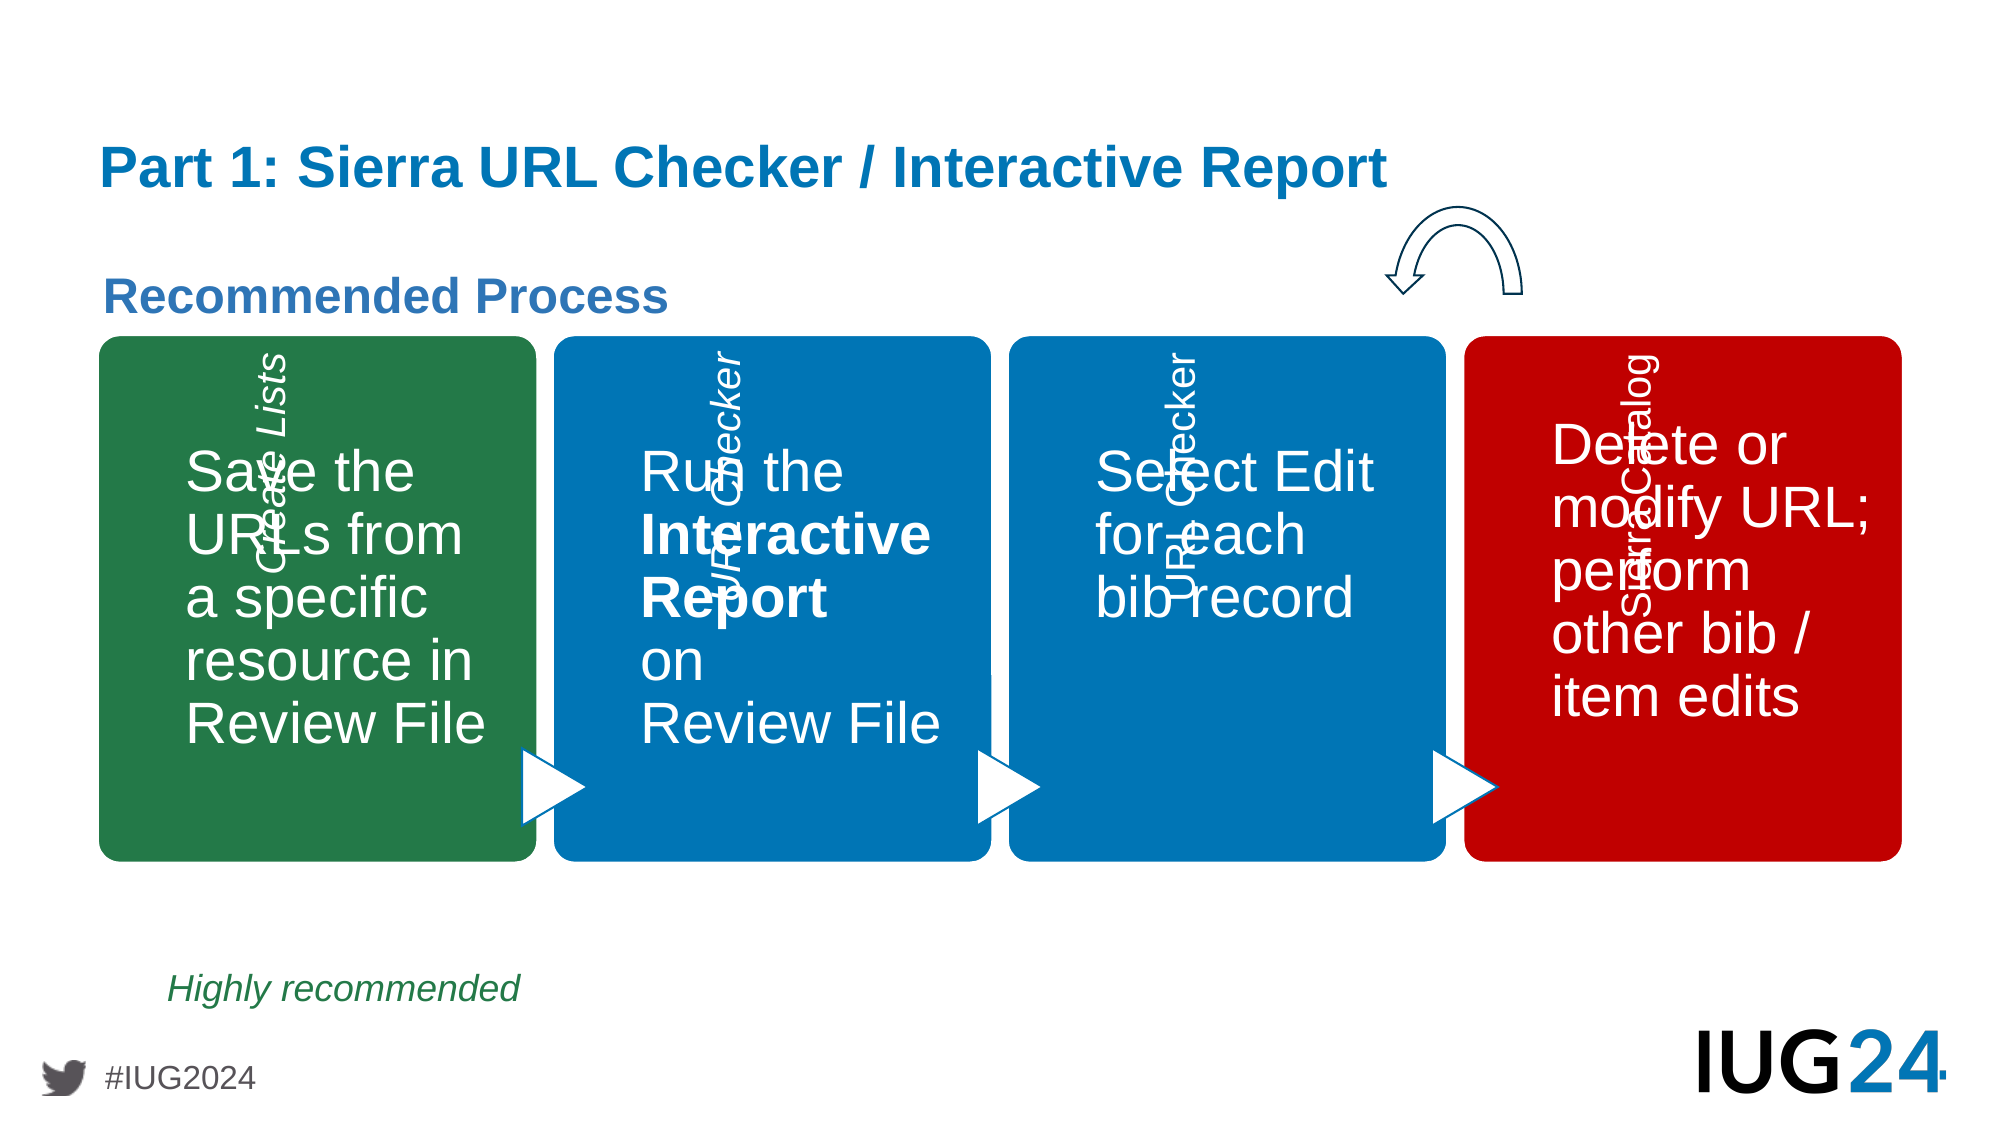

# Part 1: Sierra URL Checker / Interactive Report
Create Lists

Save the URLs from
a specific resource in Review File
URL Checker

Run the Interactive Report
on
Review File
URL Checker

Select Edit for each
bib record
Sierra Catalog
Delete or modify URL; perform other bib / item edits

Recommended Process
Highly recommended